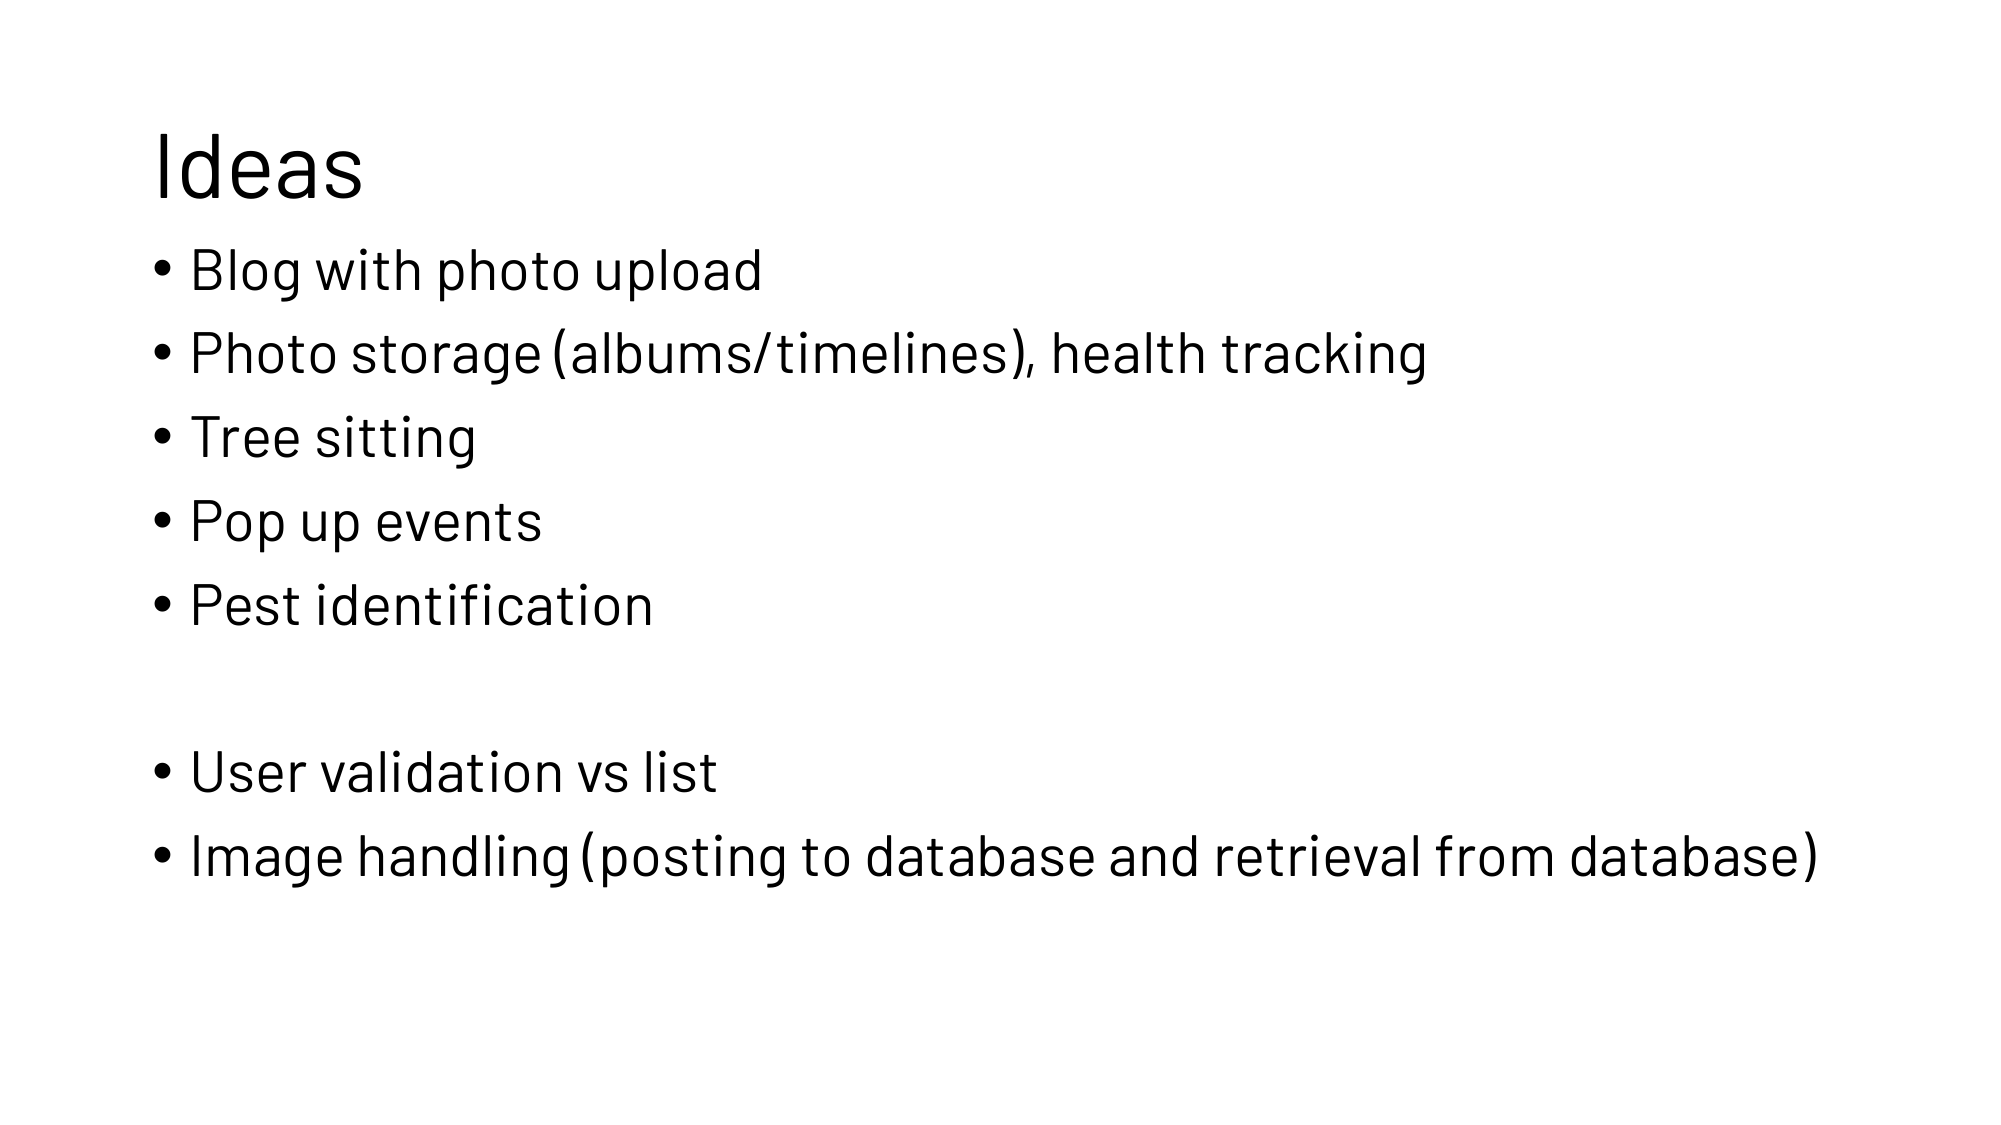

# Ideas
Blog with photo upload
Photo storage (albums/timelines), health tracking
Tree sitting
Pop up events
Pest identification

User validation vs list
Image handling (posting to database and retrieval from database)